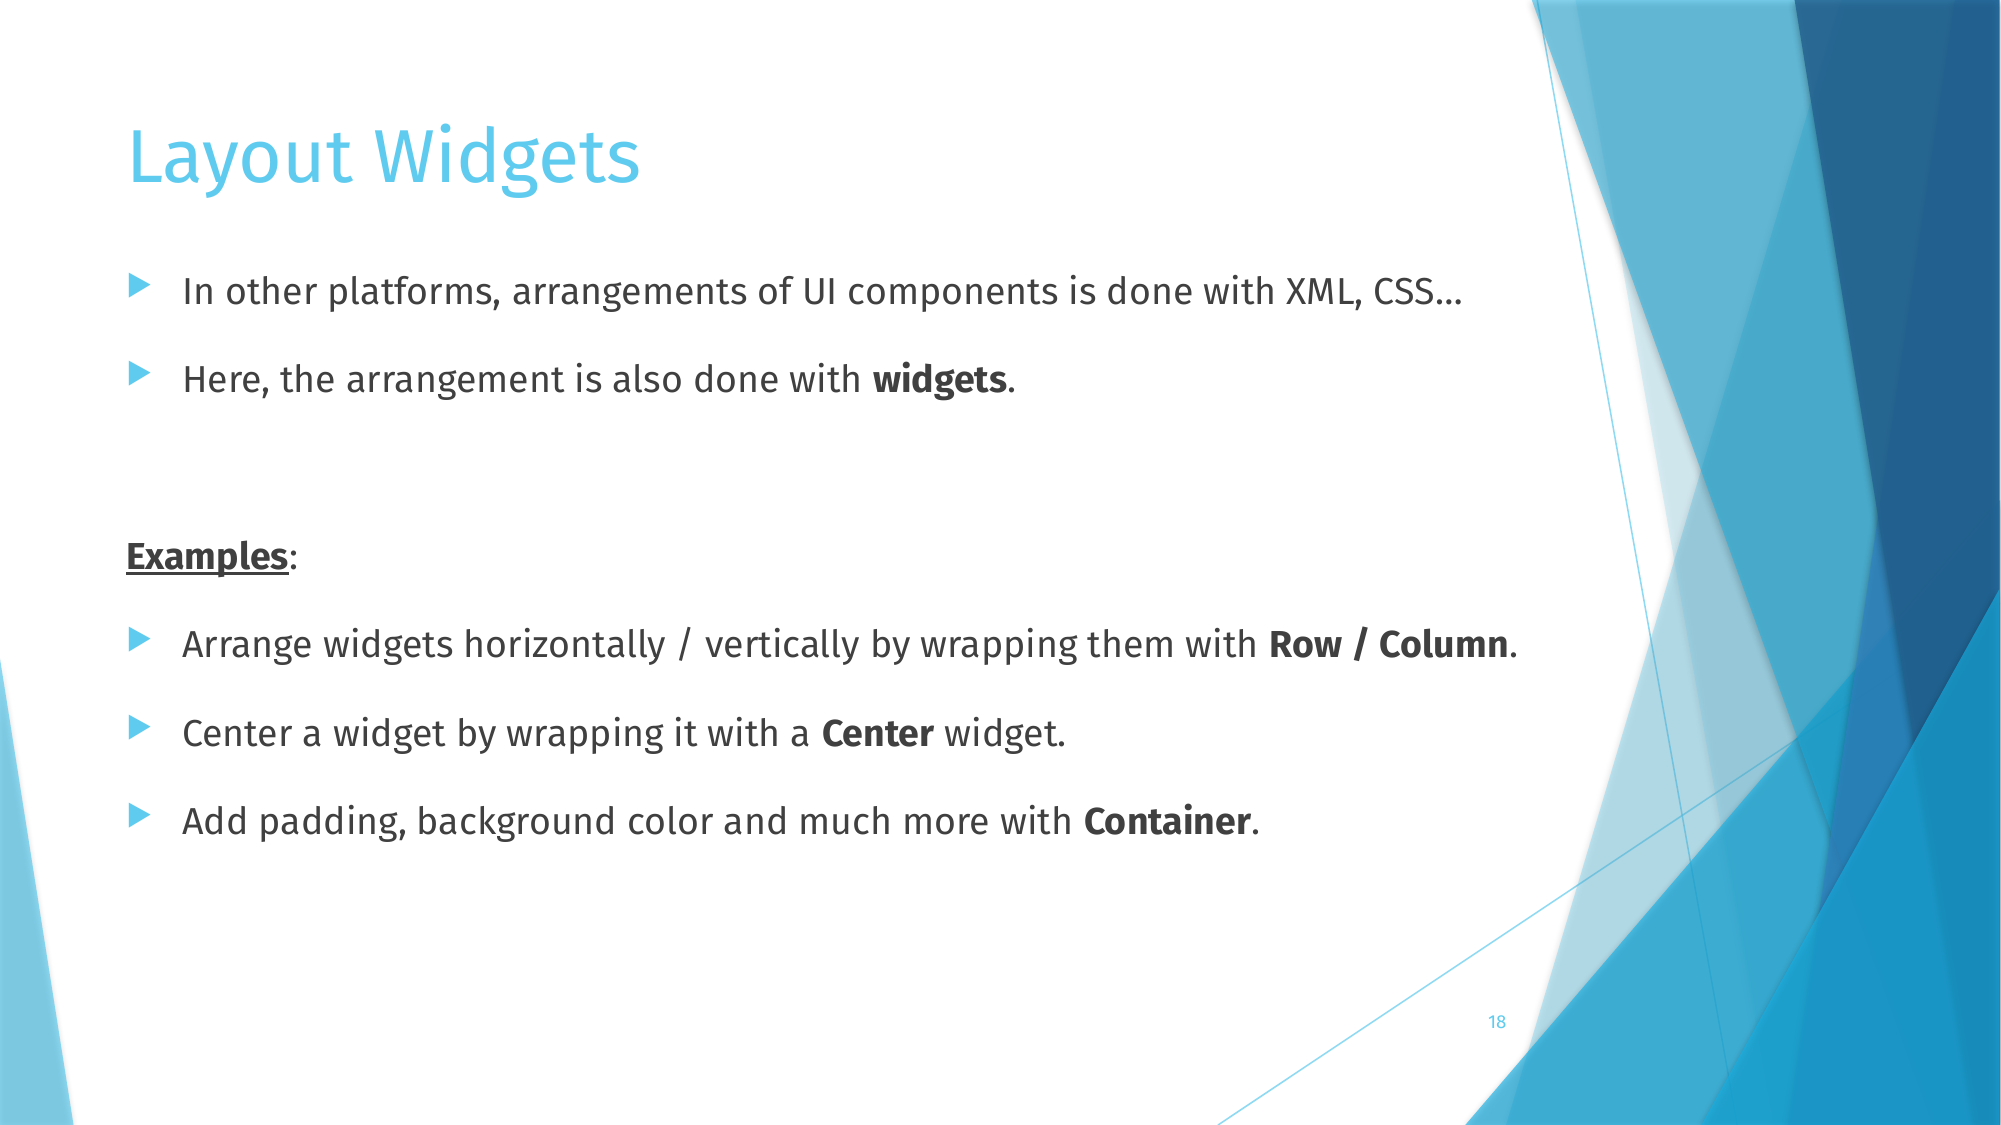

# Layout Widgets
In other platforms, arrangements of UI components is done with XML, CSS…
Here, the arrangement is also done with widgets.

Examples:
Arrange widgets horizontally / vertically by wrapping them with Row / Column.
Center a widget by wrapping it with a Center widget.
Add padding, background color and much more with Container.
18